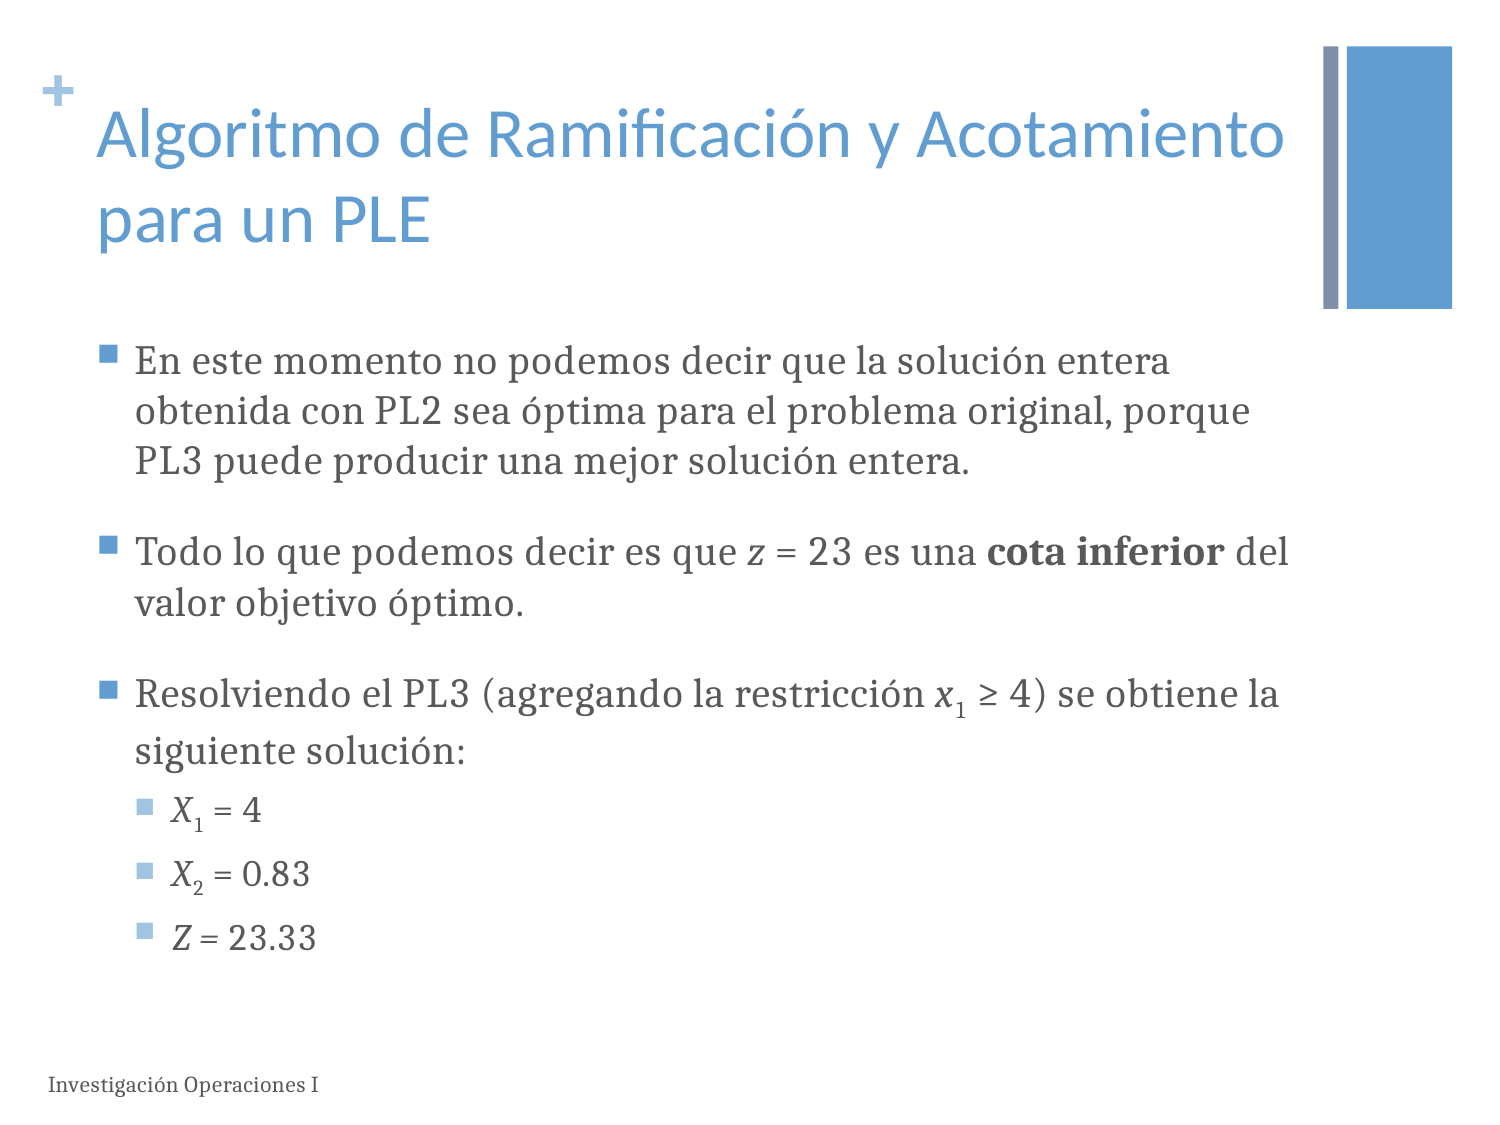

# Algoritmo de Ramificación y Acotamiento para un PLE
En este momento no podemos decir que la solución entera obtenida con PL2 sea óptima para el problema original, porque PL3 puede producir una mejor solución entera.
Todo lo que podemos decir es que z = 23 es una cota inferior del valor objetivo óptimo.
Resolviendo el PL3 (agregando la restricción x1 ≥ 4) se obtiene la siguiente solución:
X1 = 4
X2 = 0.83
Z = 23.33

Investigación Operaciones I